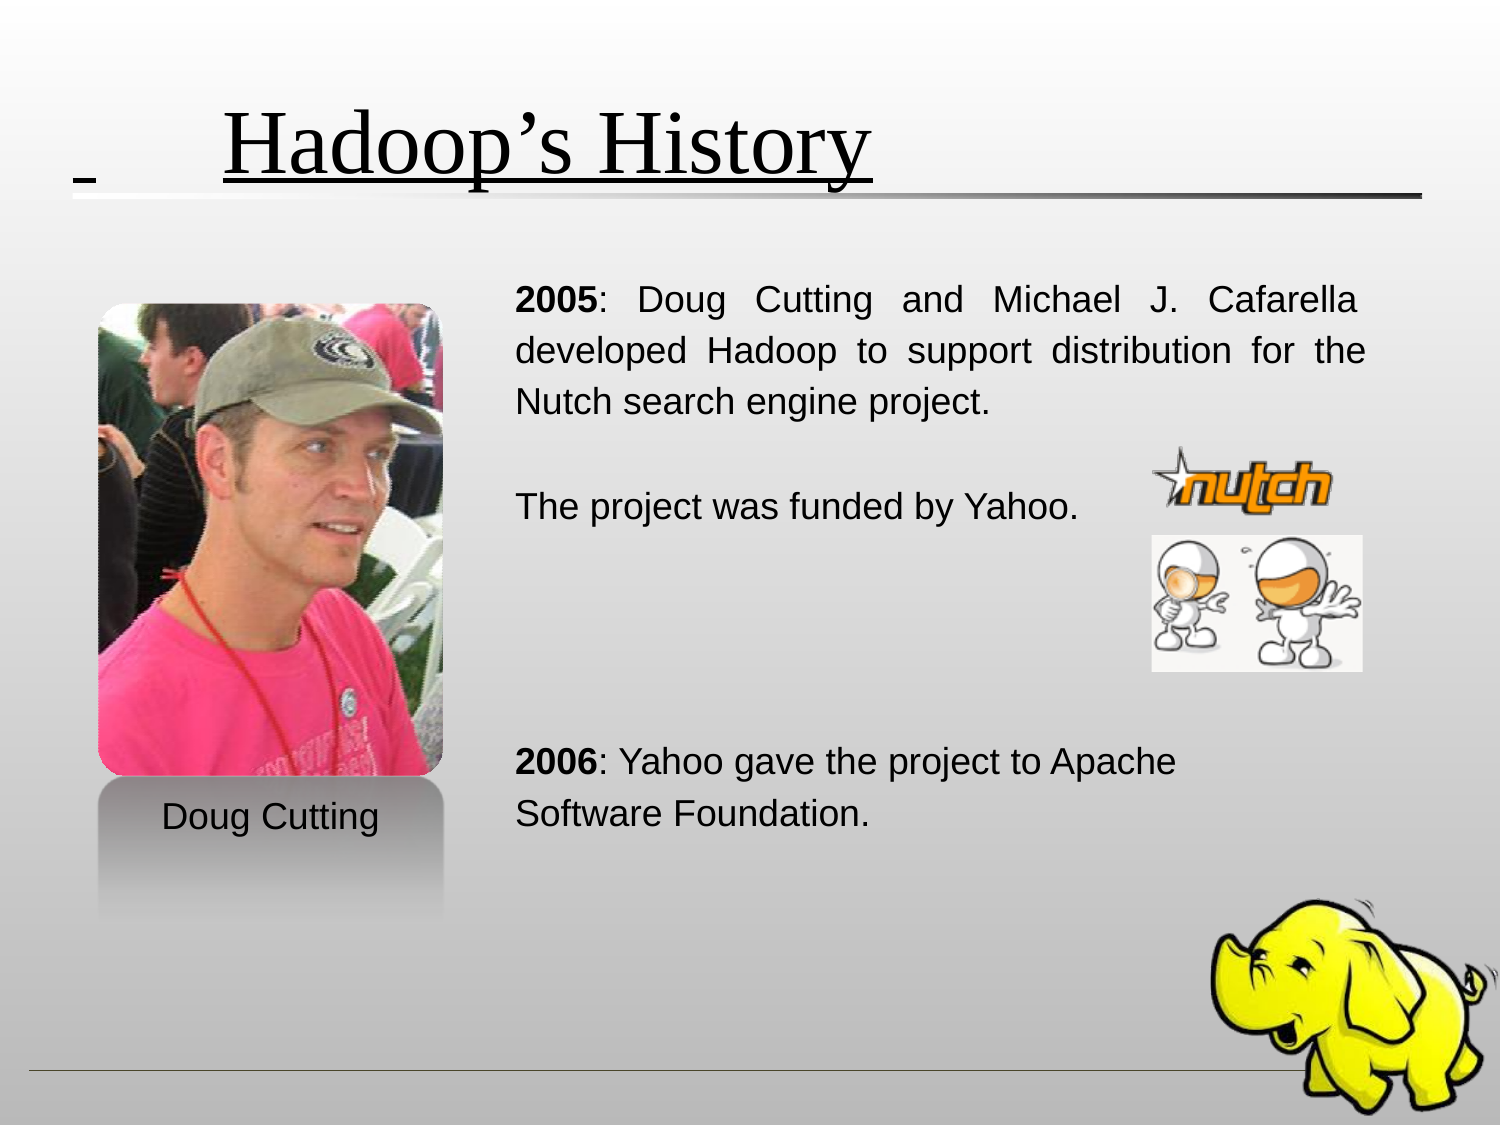

# Hadoop’s History

2005: Doug Cutting and Michael J. Cafarella  developed Hadoop to support distribution for the  Nutch search engine project.

The project was funded by Yahoo.

2006: Yahoo gave the project to Apache
Software Foundation.

Doug Cutting